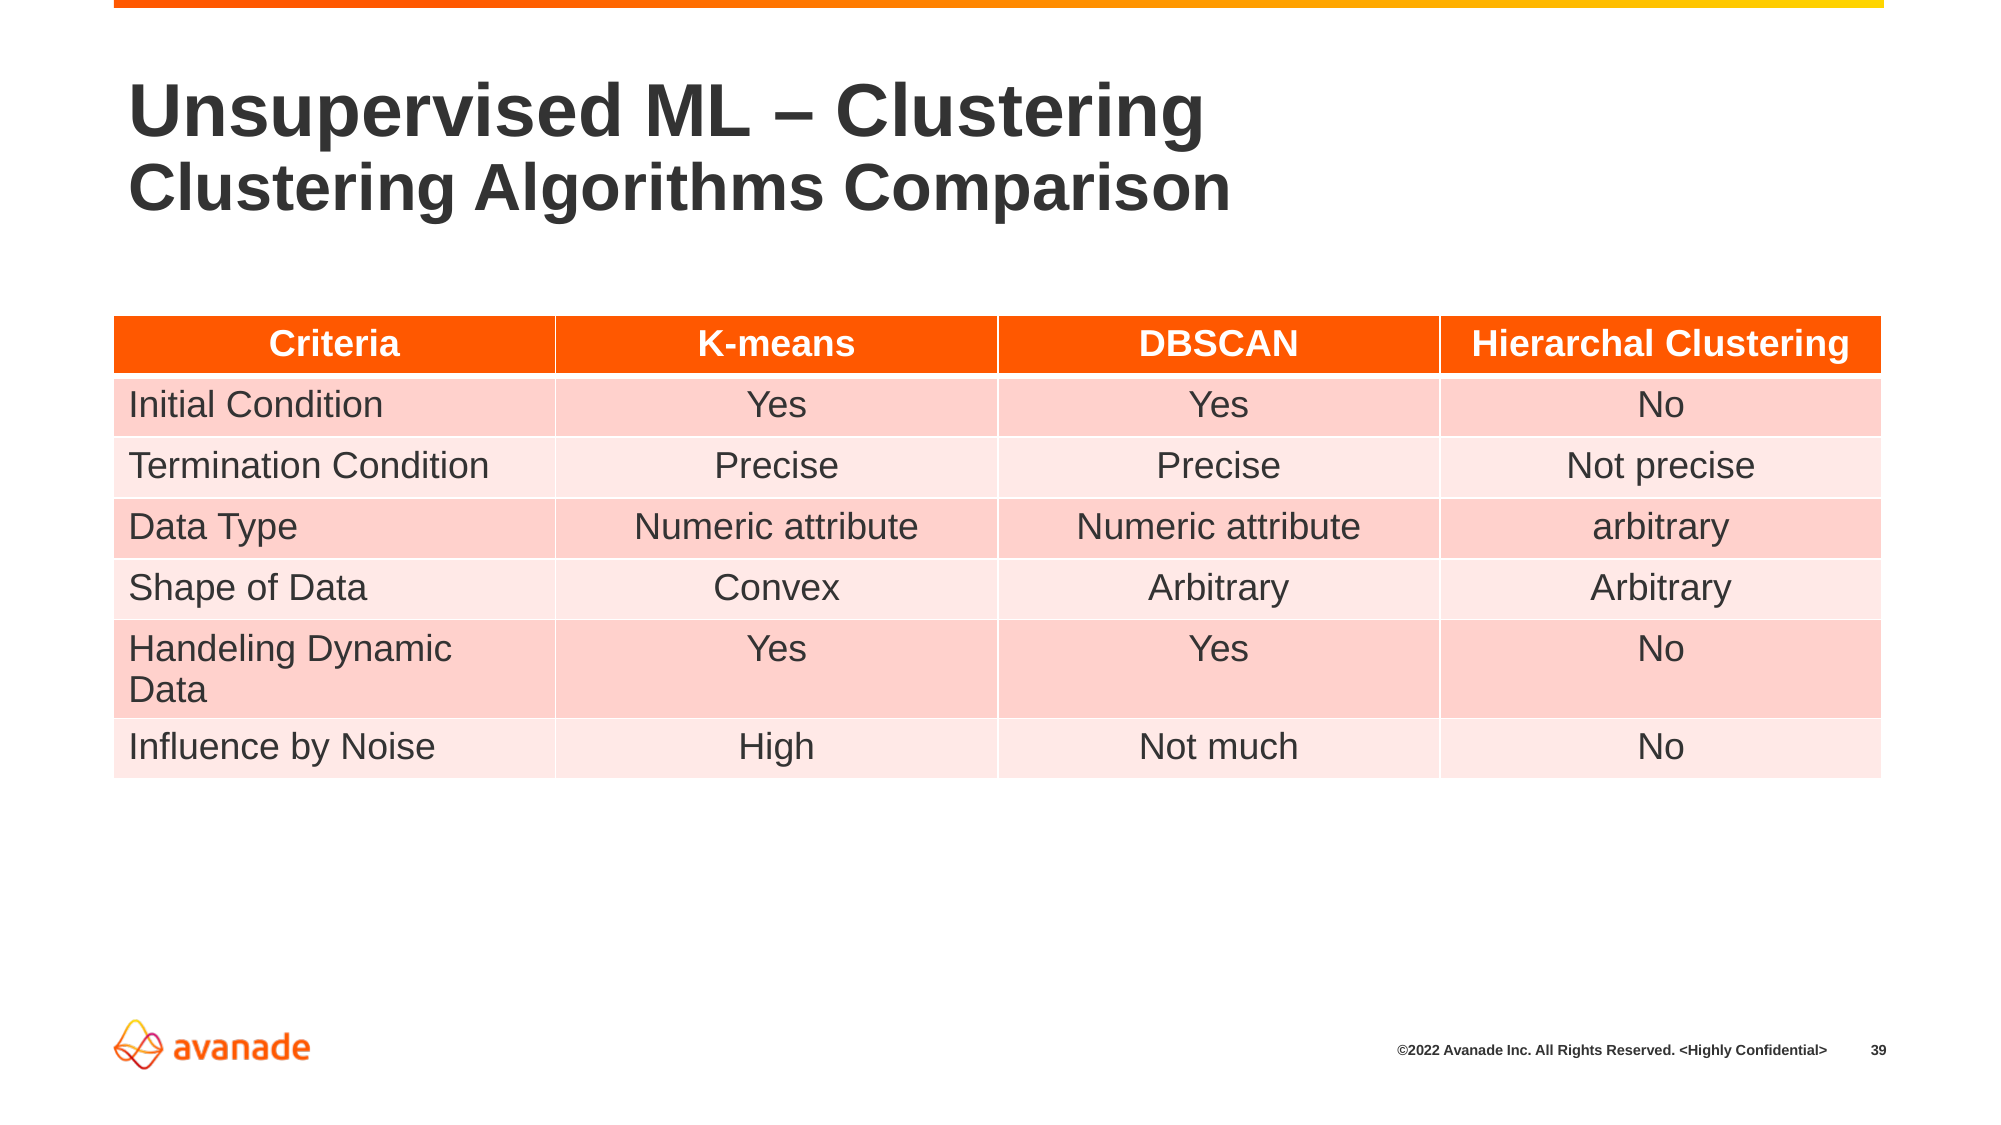

# Unsupervised ML – Clustering Clustering Algorithms Comparison
| Criteria | K-means | DBSCAN | Hierarchal Clustering |
| --- | --- | --- | --- |
| Initial Condition | Yes | Yes | No |
| Termination Condition | Precise | Precise | Not precise |
| Data Type | Numeric attribute | Numeric attribute | arbitrary |
| Shape of Data | Convex | Arbitrary | Arbitrary |
| Handeling Dynamic Data | Yes | Yes | No |
| Influence by Noise | High | Not much | No |